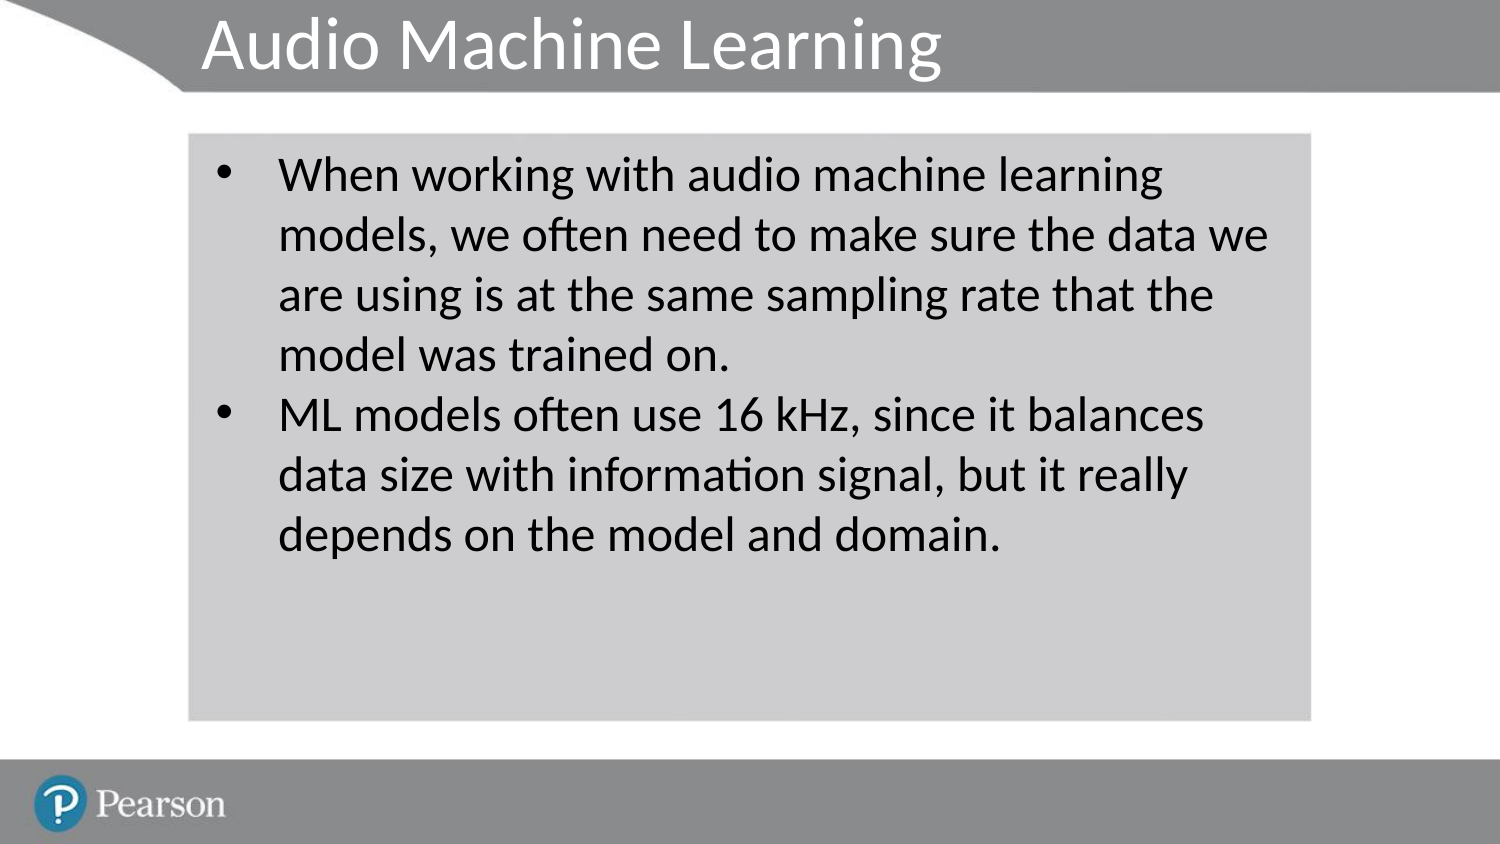

# Audio Machine Learning
When working with audio machine learning models, we often need to make sure the data we are using is at the same sampling rate that the model was trained on.
ML models often use 16 kHz, since it balances data size with information signal, but it really depends on the model and domain.